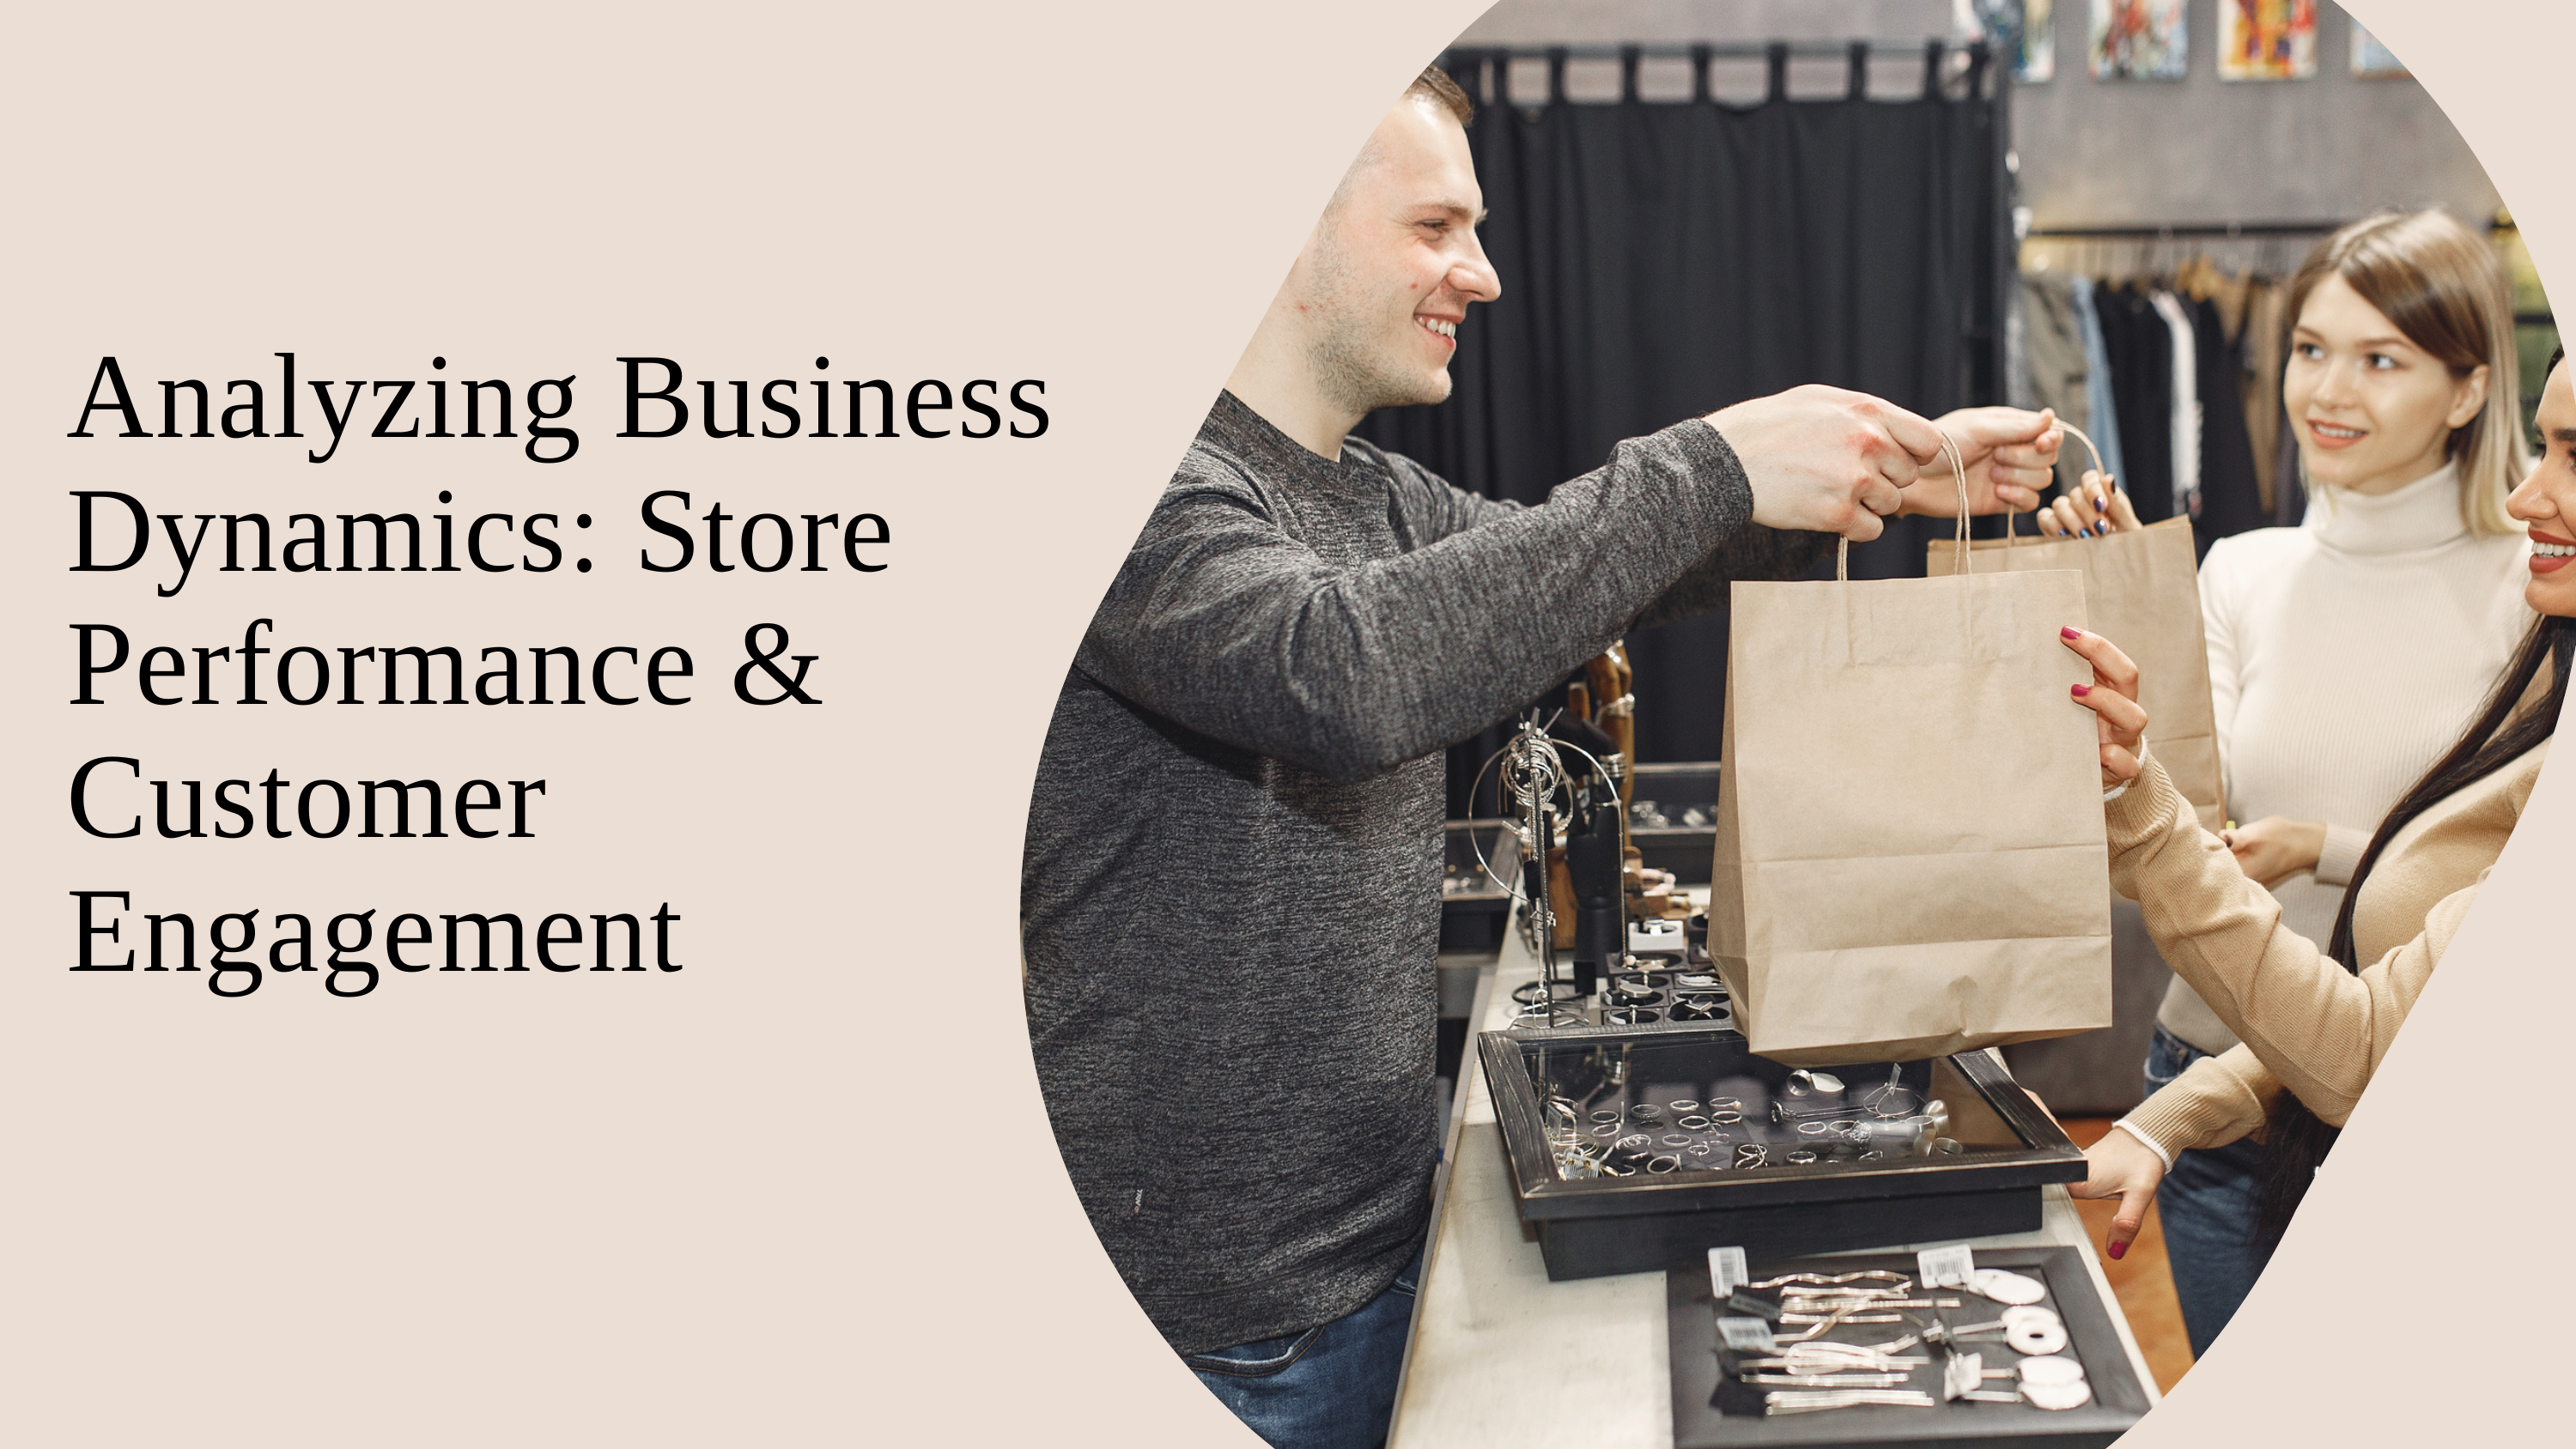

Analyzing Business Dynamics: Store Performance & Customer Engagement